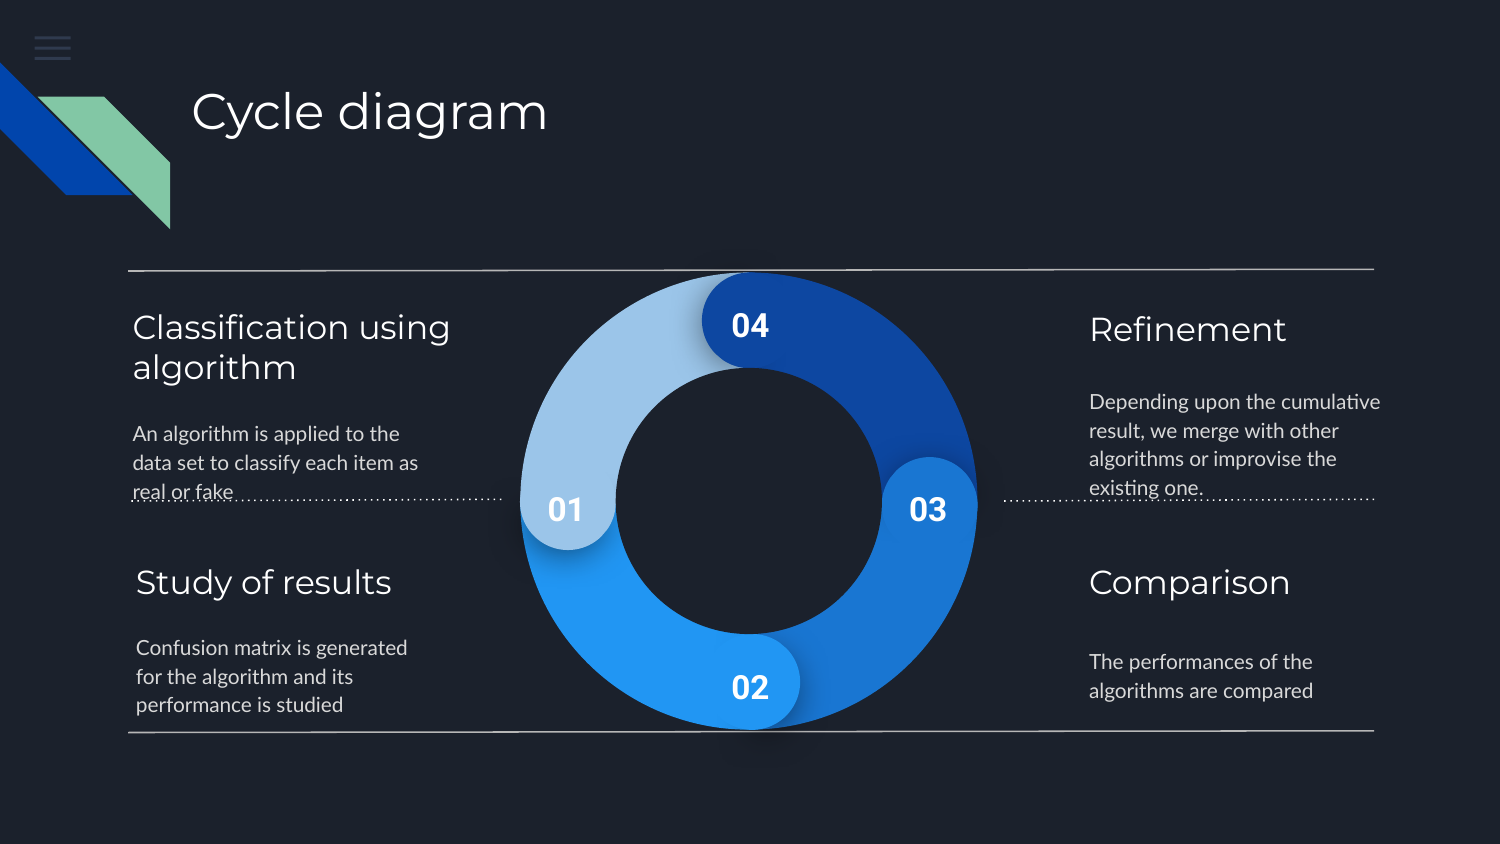

# Cycle diagram

04
Refinement
Classification using algorithm

Depending upon the cumulative result, we merge with other algorithms or improvise the existing one.
An algorithm is applied to the data set to classify each item as real or fake

01
03
Study of results
Comparison
Confusion matrix is generated for the algorithm and its performance is studied
The performances of the algorithms are compared

02